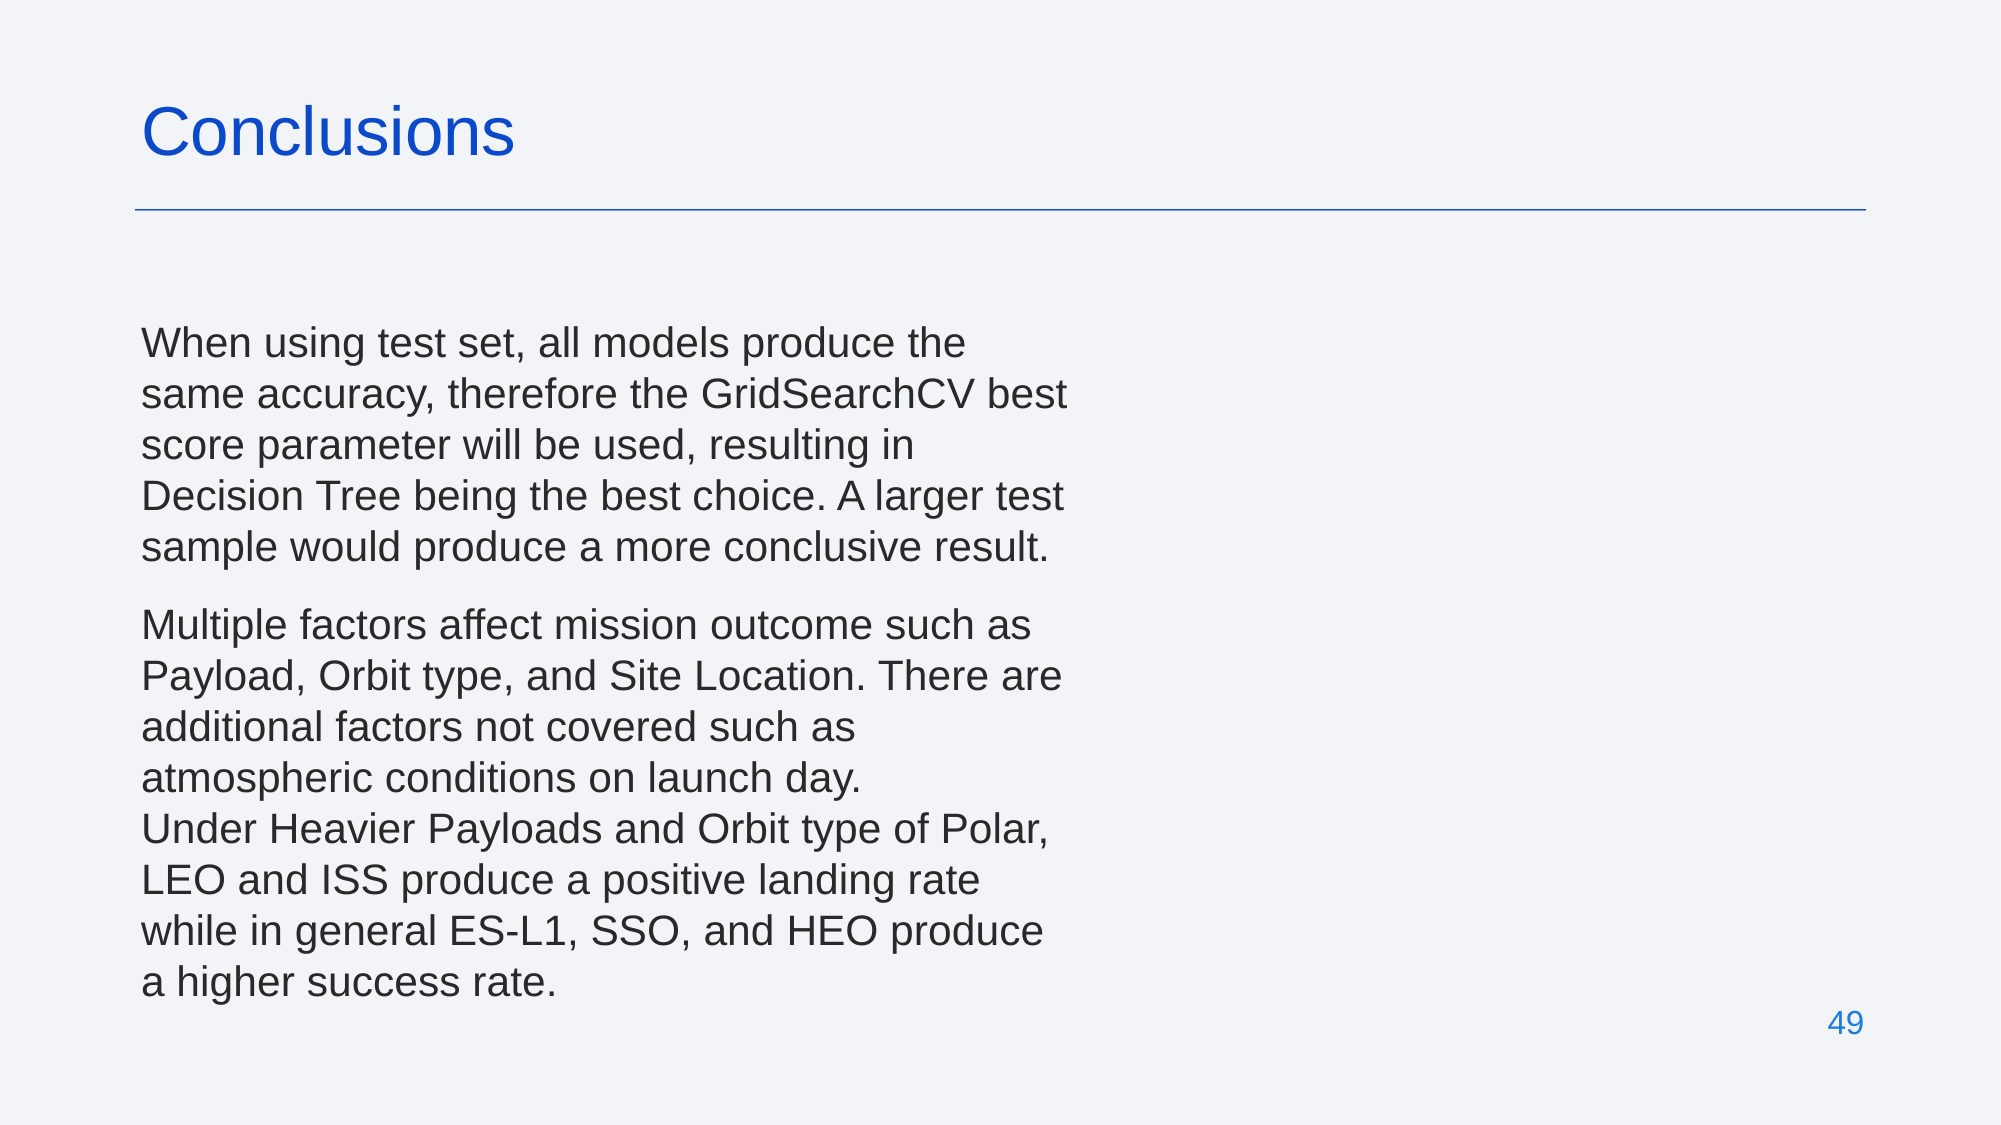

Conclusions
When using test set, all models produce the same accuracy, therefore the GridSearchCV best score parameter will be used, resulting in Decision Tree being the best choice. A larger test sample would produce a more conclusive result.
Multiple factors affect mission outcome such as Payload, Orbit type, and Site Location. There are additional factors not covered such as atmospheric conditions on launch day.
Under Heavier Payloads and Orbit type of Polar, LEO and ISS produce a positive landing rate while in general ES-L1, SSO, and HEO produce a higher success rate.
49